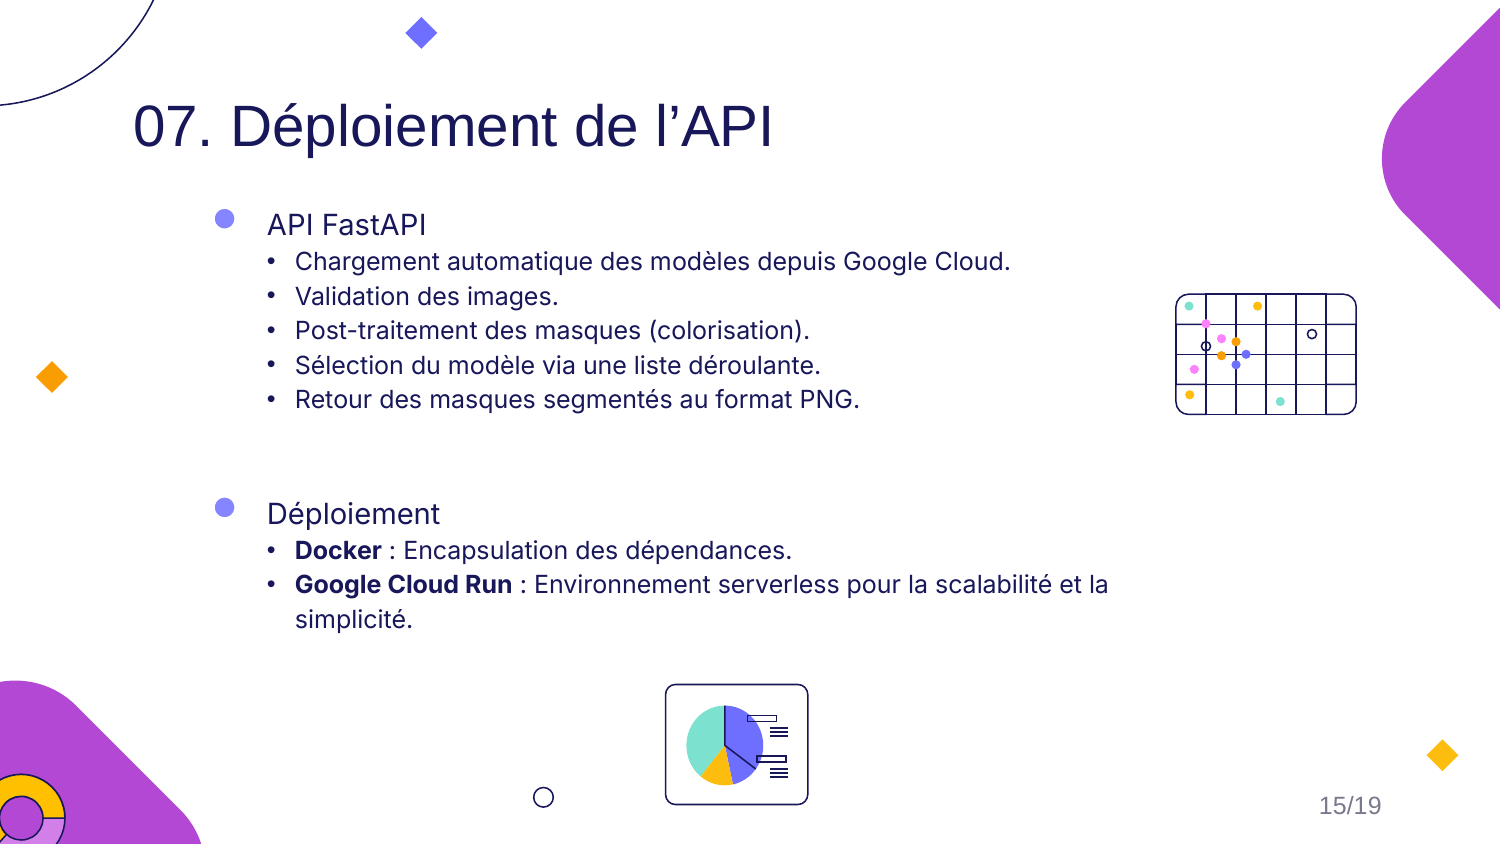

# 07. Déploiement de l’API
API FastAPI
Chargement automatique des modèles depuis Google Cloud.
Validation des images.
Post-traitement des masques (colorisation).
Sélection du modèle via une liste déroulante.
Retour des masques segmentés au format PNG.

Déploiement
Docker : Encapsulation des dépendances.
Google Cloud Run : Environnement serverless pour la scalabilité et la simplicité.

15/19